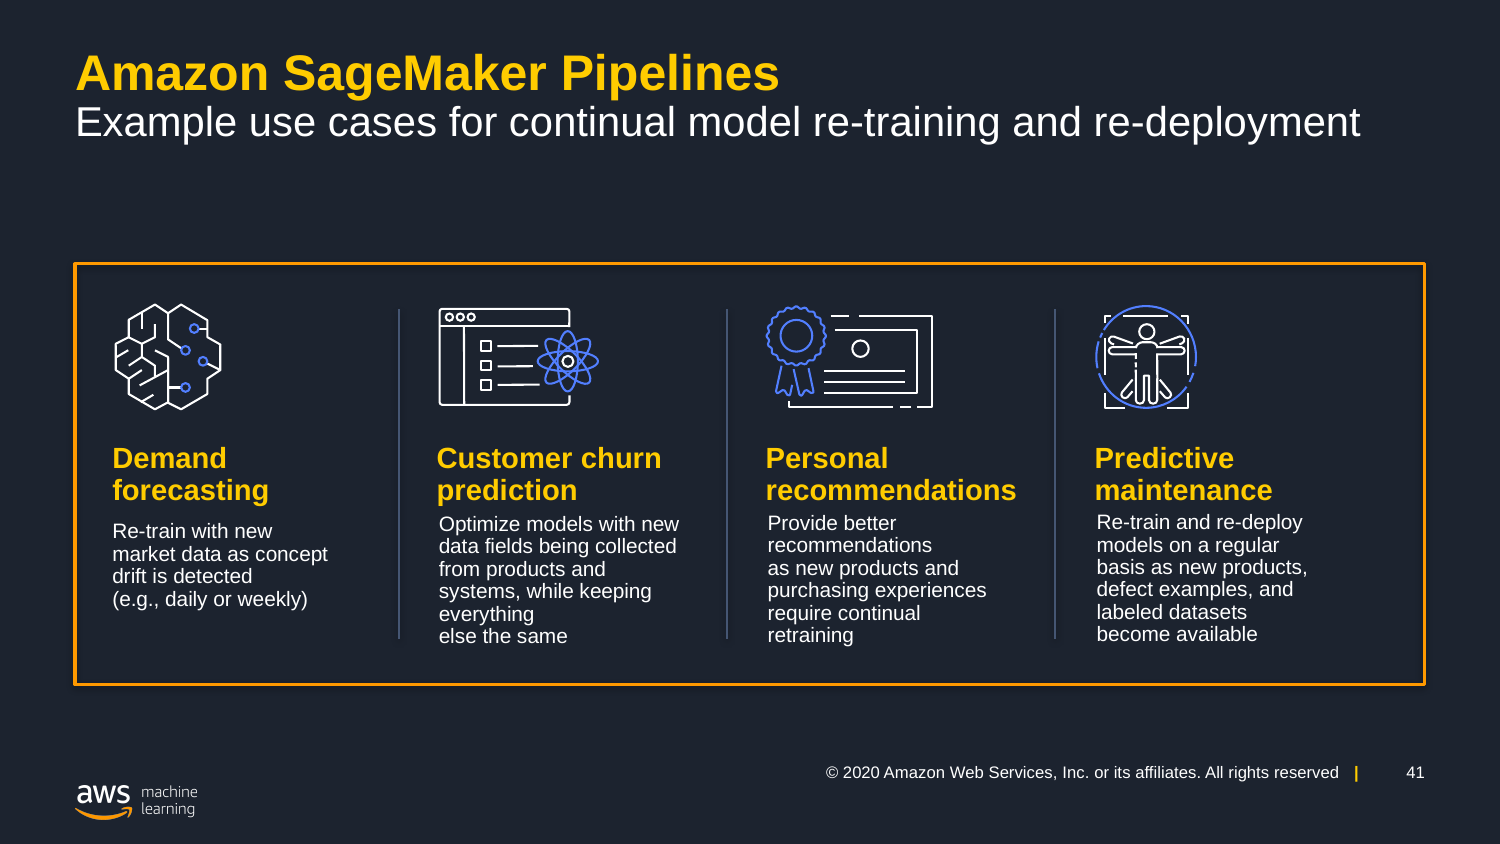

# Amazon SageMaker Pipelines Example use cases for continual model re-training and re-deployment

Demand forecasting
Customer churn prediction
Personal recommendations
Predictive
maintenance
Re-train and re-deploy
models on a regular basis as new products, defect examples, and labeled datasets become available
Provide better recommendations as new products and purchasing experiences require continual retraining
Optimize models with new data fields being collected from products and systems, while keeping everything
else the same
Re-train with new
market data as concept
drift is detected
(e.g., daily or weekly)